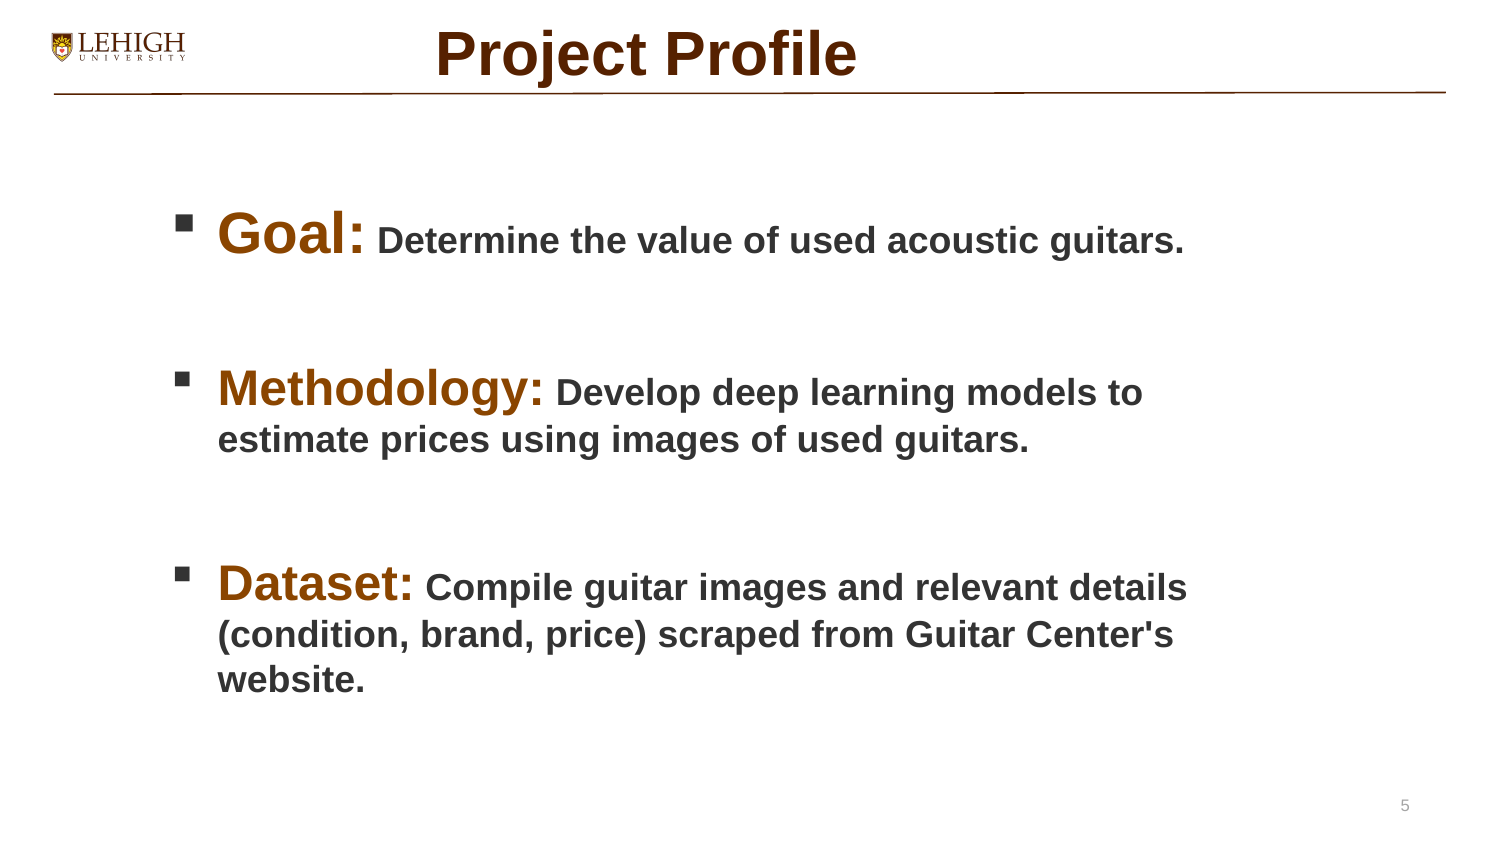

Project Profile
Goal: Determine the value of used acoustic guitars.

Methodology: Develop deep learning models to estimate prices using images of used guitars.

Dataset: Compile guitar images and relevant details (condition, brand, price) scraped from Guitar Center's website.